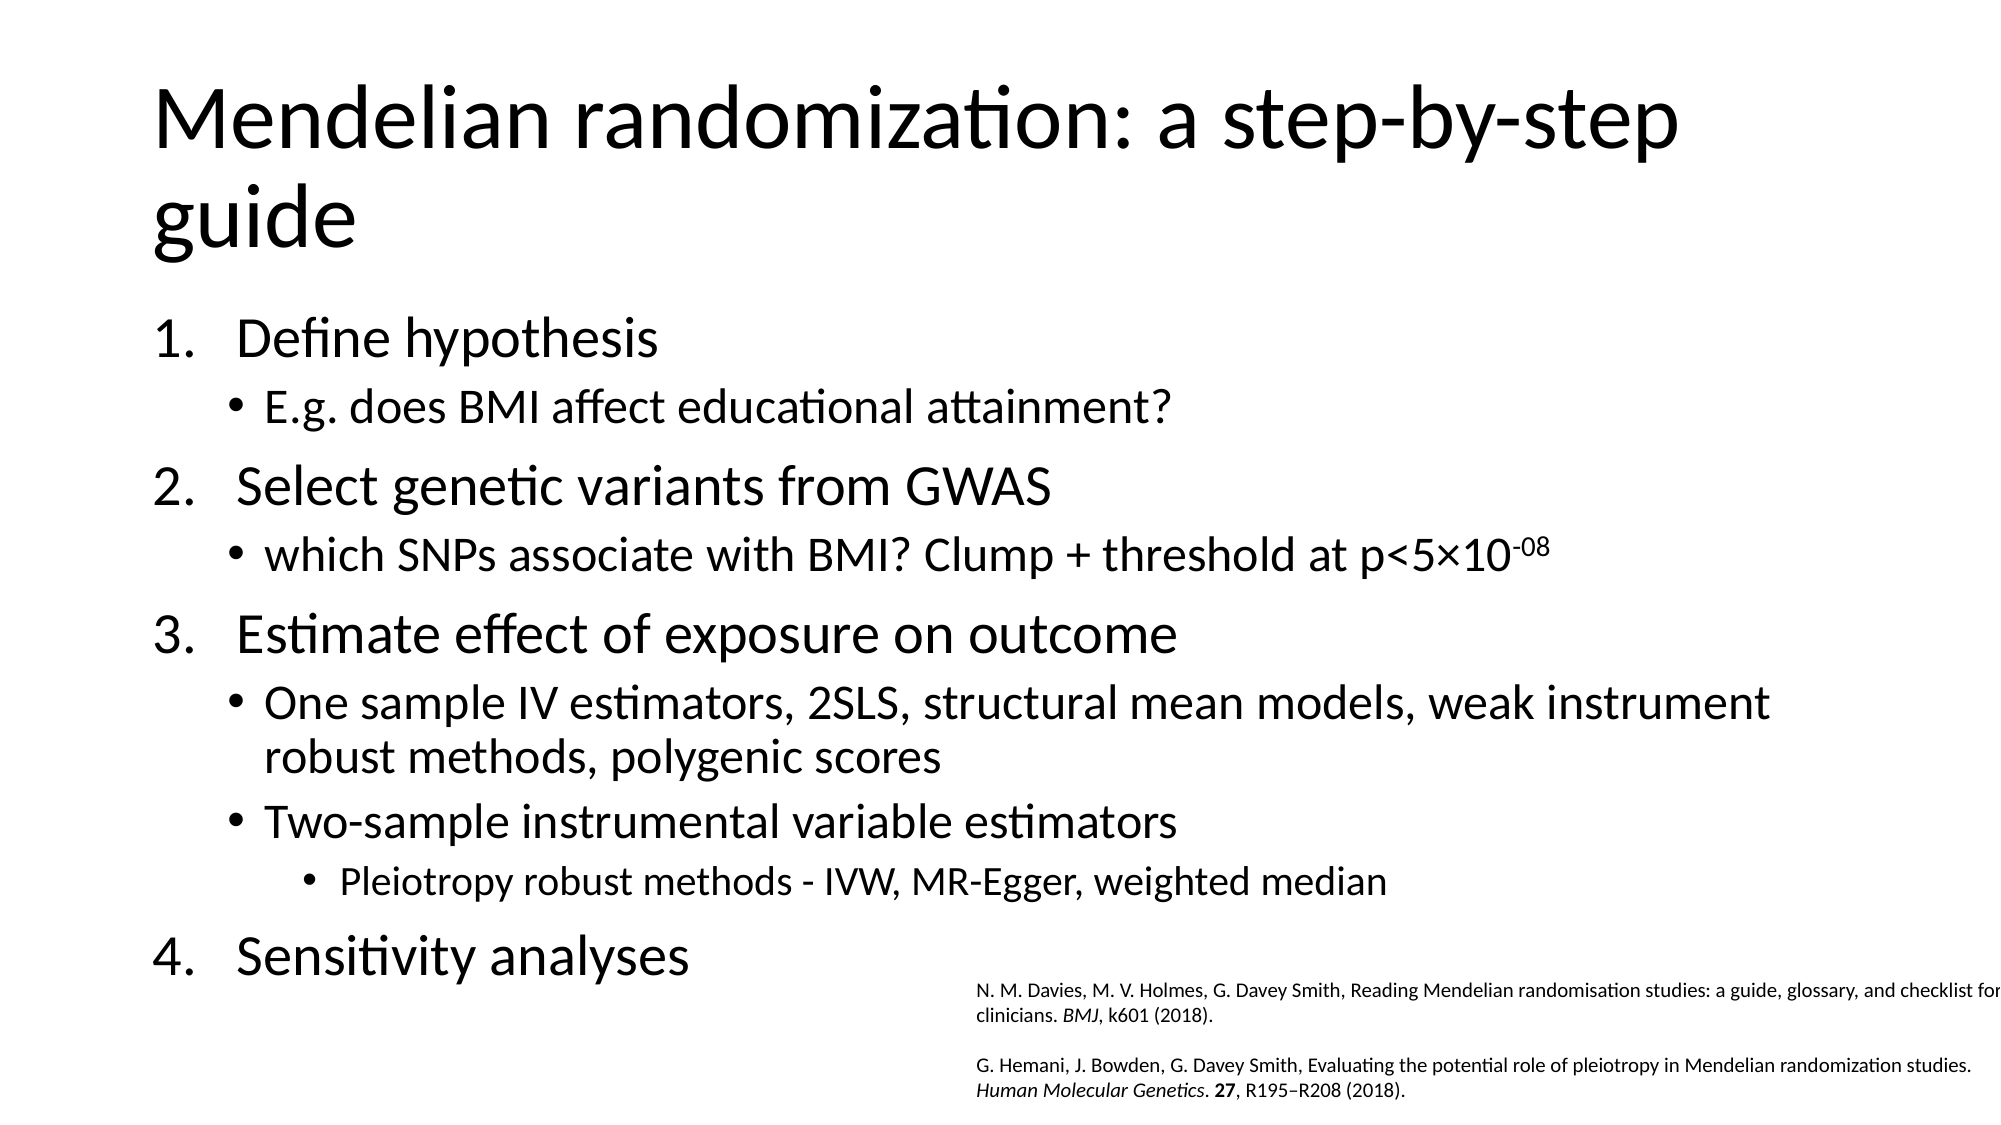

# Mendelian randomization: a step-by-step guide
Define hypothesis
E.g. does BMI affect educational attainment?
Select genetic variants from GWAS
which SNPs associate with BMI? Clump + threshold at p<5×10-08
Estimate effect of exposure on outcome
One sample IV estimators, 2SLS, structural mean models, weak instrument robust methods, polygenic scores
Two-sample instrumental variable estimators
Pleiotropy robust methods - IVW, MR-Egger, weighted median
Sensitivity analyses

N. M. Davies, M. V. Holmes, G. Davey Smith, Reading Mendelian randomisation studies: a guide, glossary, and checklist for clinicians. BMJ, k601 (2018).

G. Hemani, J. Bowden, G. Davey Smith, Evaluating the potential role of pleiotropy in Mendelian randomization studies. Human Molecular Genetics. 27, R195–R208 (2018).